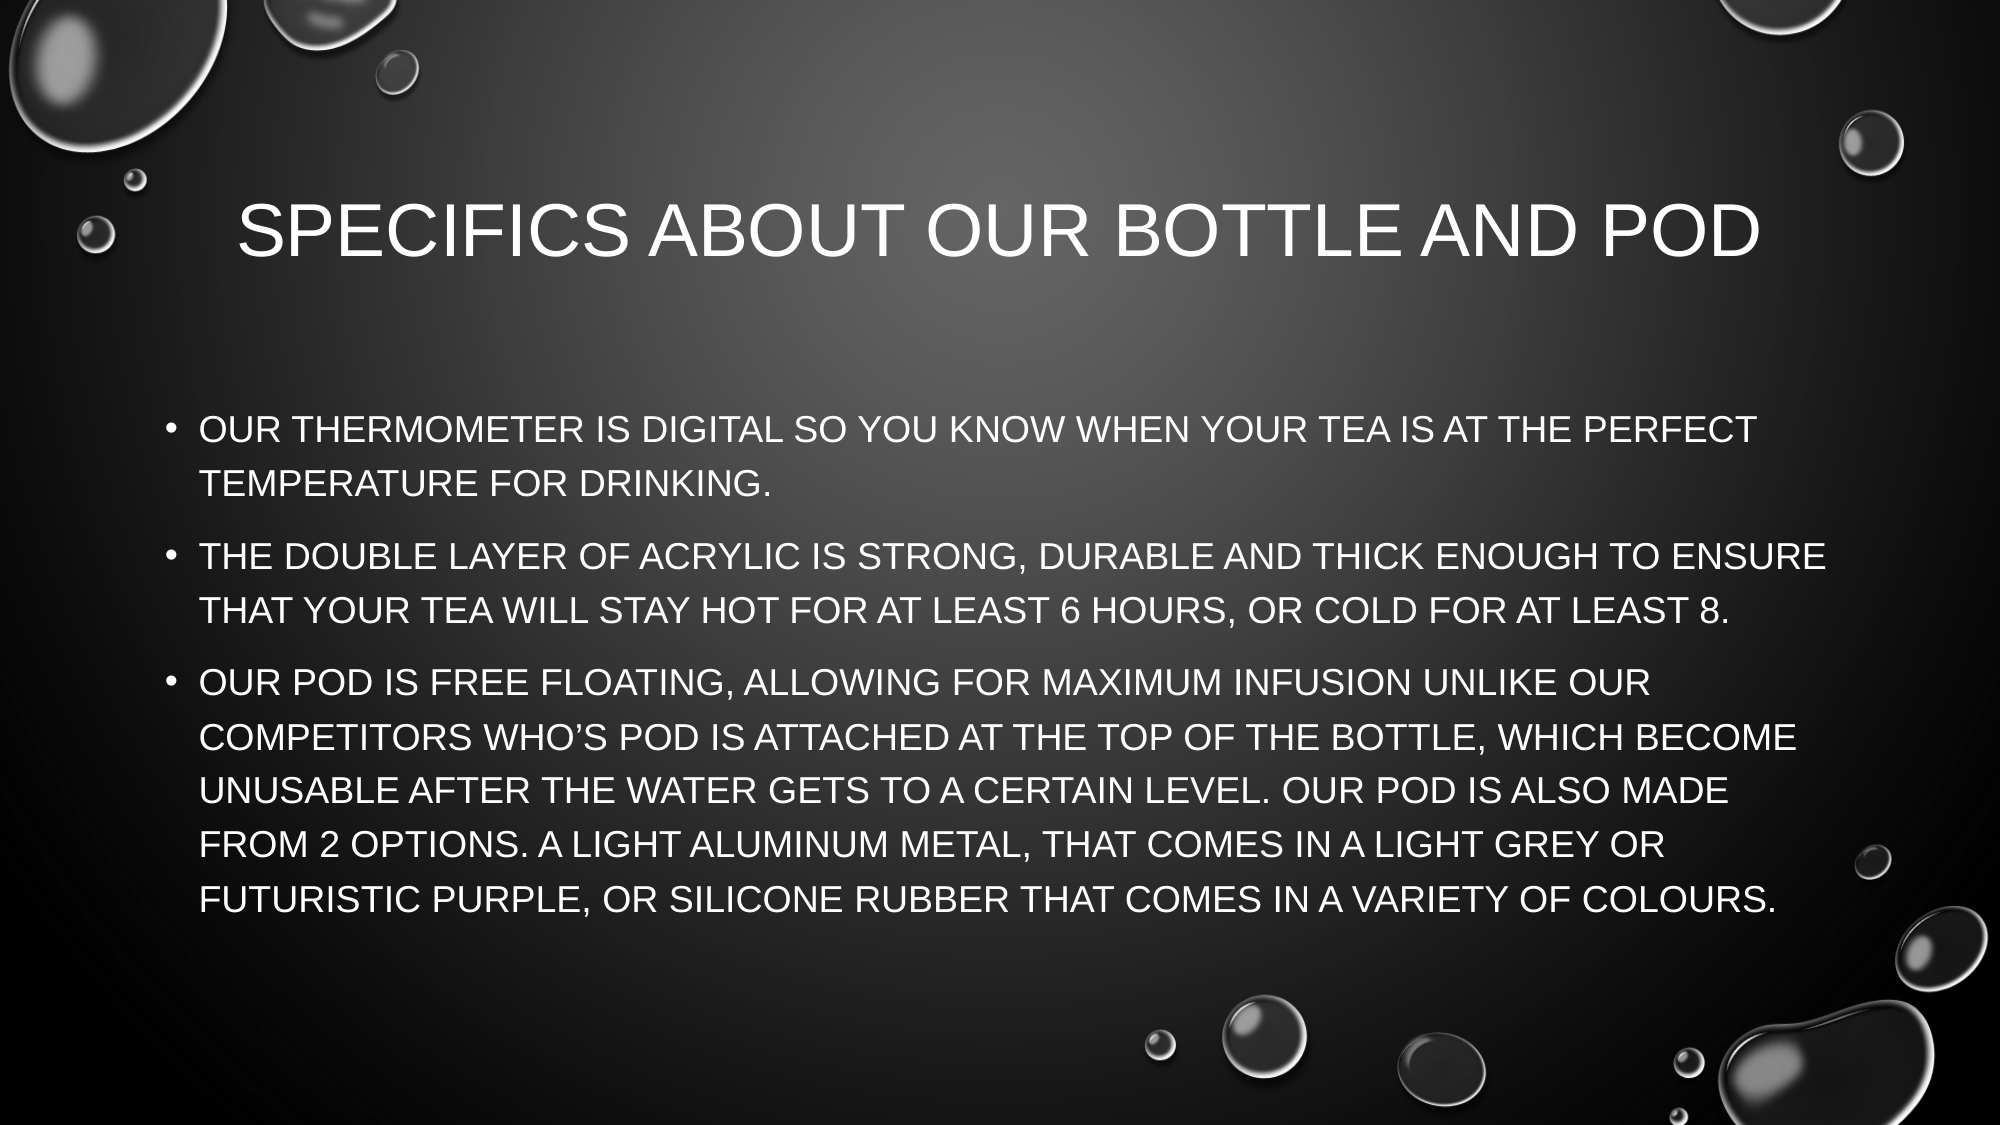

# Specifics about our bottle and pod
Our thermometer is digital so you know when your tea is at the perfect temperature for drinking.
The double layer of acrylic is strong, durable and thick enough to ensure that your tea will stay hot for at least 6 hours, or cold for at least 8.
our pod is free floating, allowing for maximum infusion unlike our competitors who’s pod is attached at the top of the bottle, which become unusable after the water gets to a certain level. Our pod is also made from 2 options. A light aluminum metal, that comes in a light grey or futuristic purple, or silicone rubber that comes in a variety of colours.